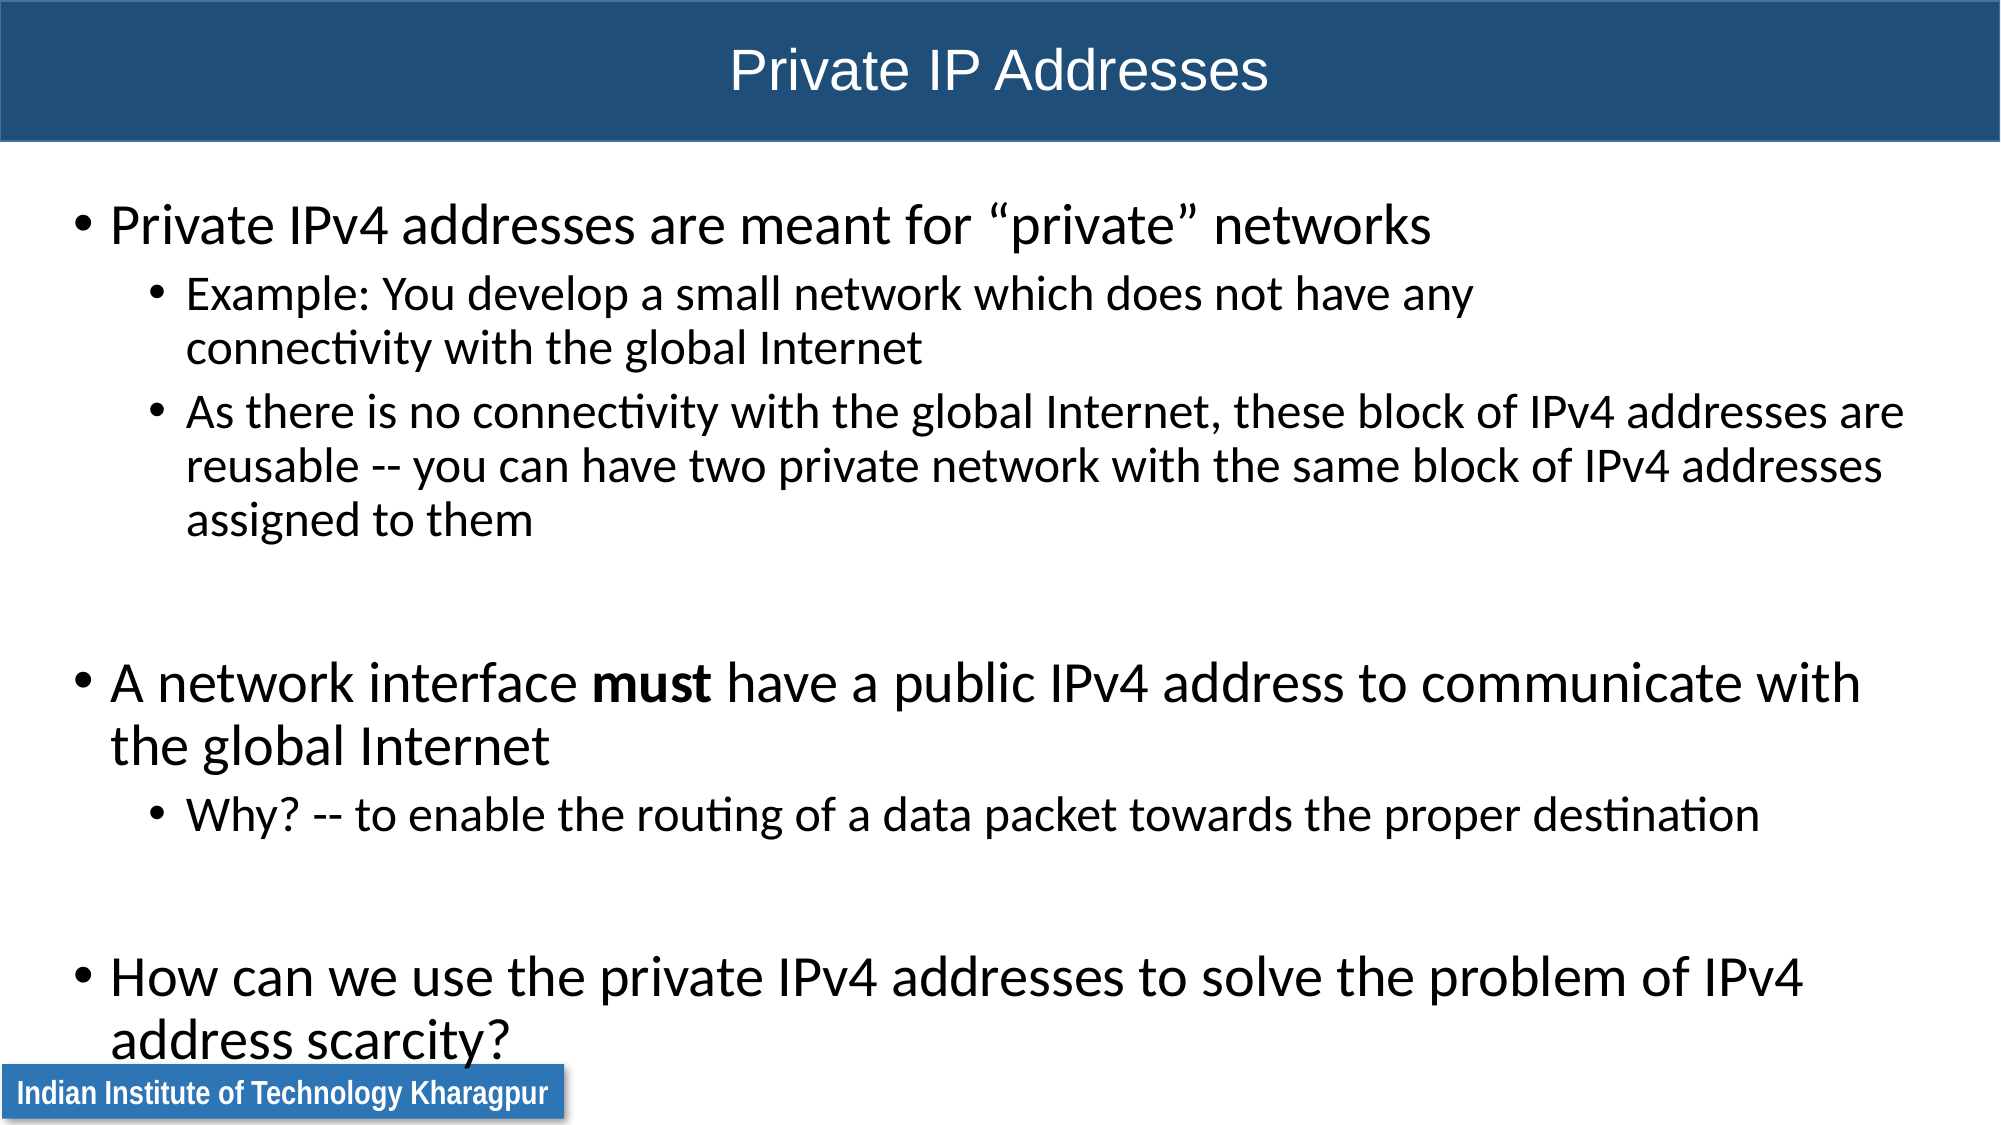

# Private IP Addresses
Private IPv4 addresses are meant for “private” networks
Example: You develop a small network which does not have any
connectivity with the global Internet
As there is no connectivity with the global Internet, these block of IPv4 addresses are reusable -- you can have two private network with the same block of IPv4 addresses assigned to them

A network interface must have a public IPv4 address to communicate with the global Internet
Why? -- to enable the routing of a data packet towards the proper destination

How can we use the private IPv4 addresses to solve the problem of IPv4 address scarcity?